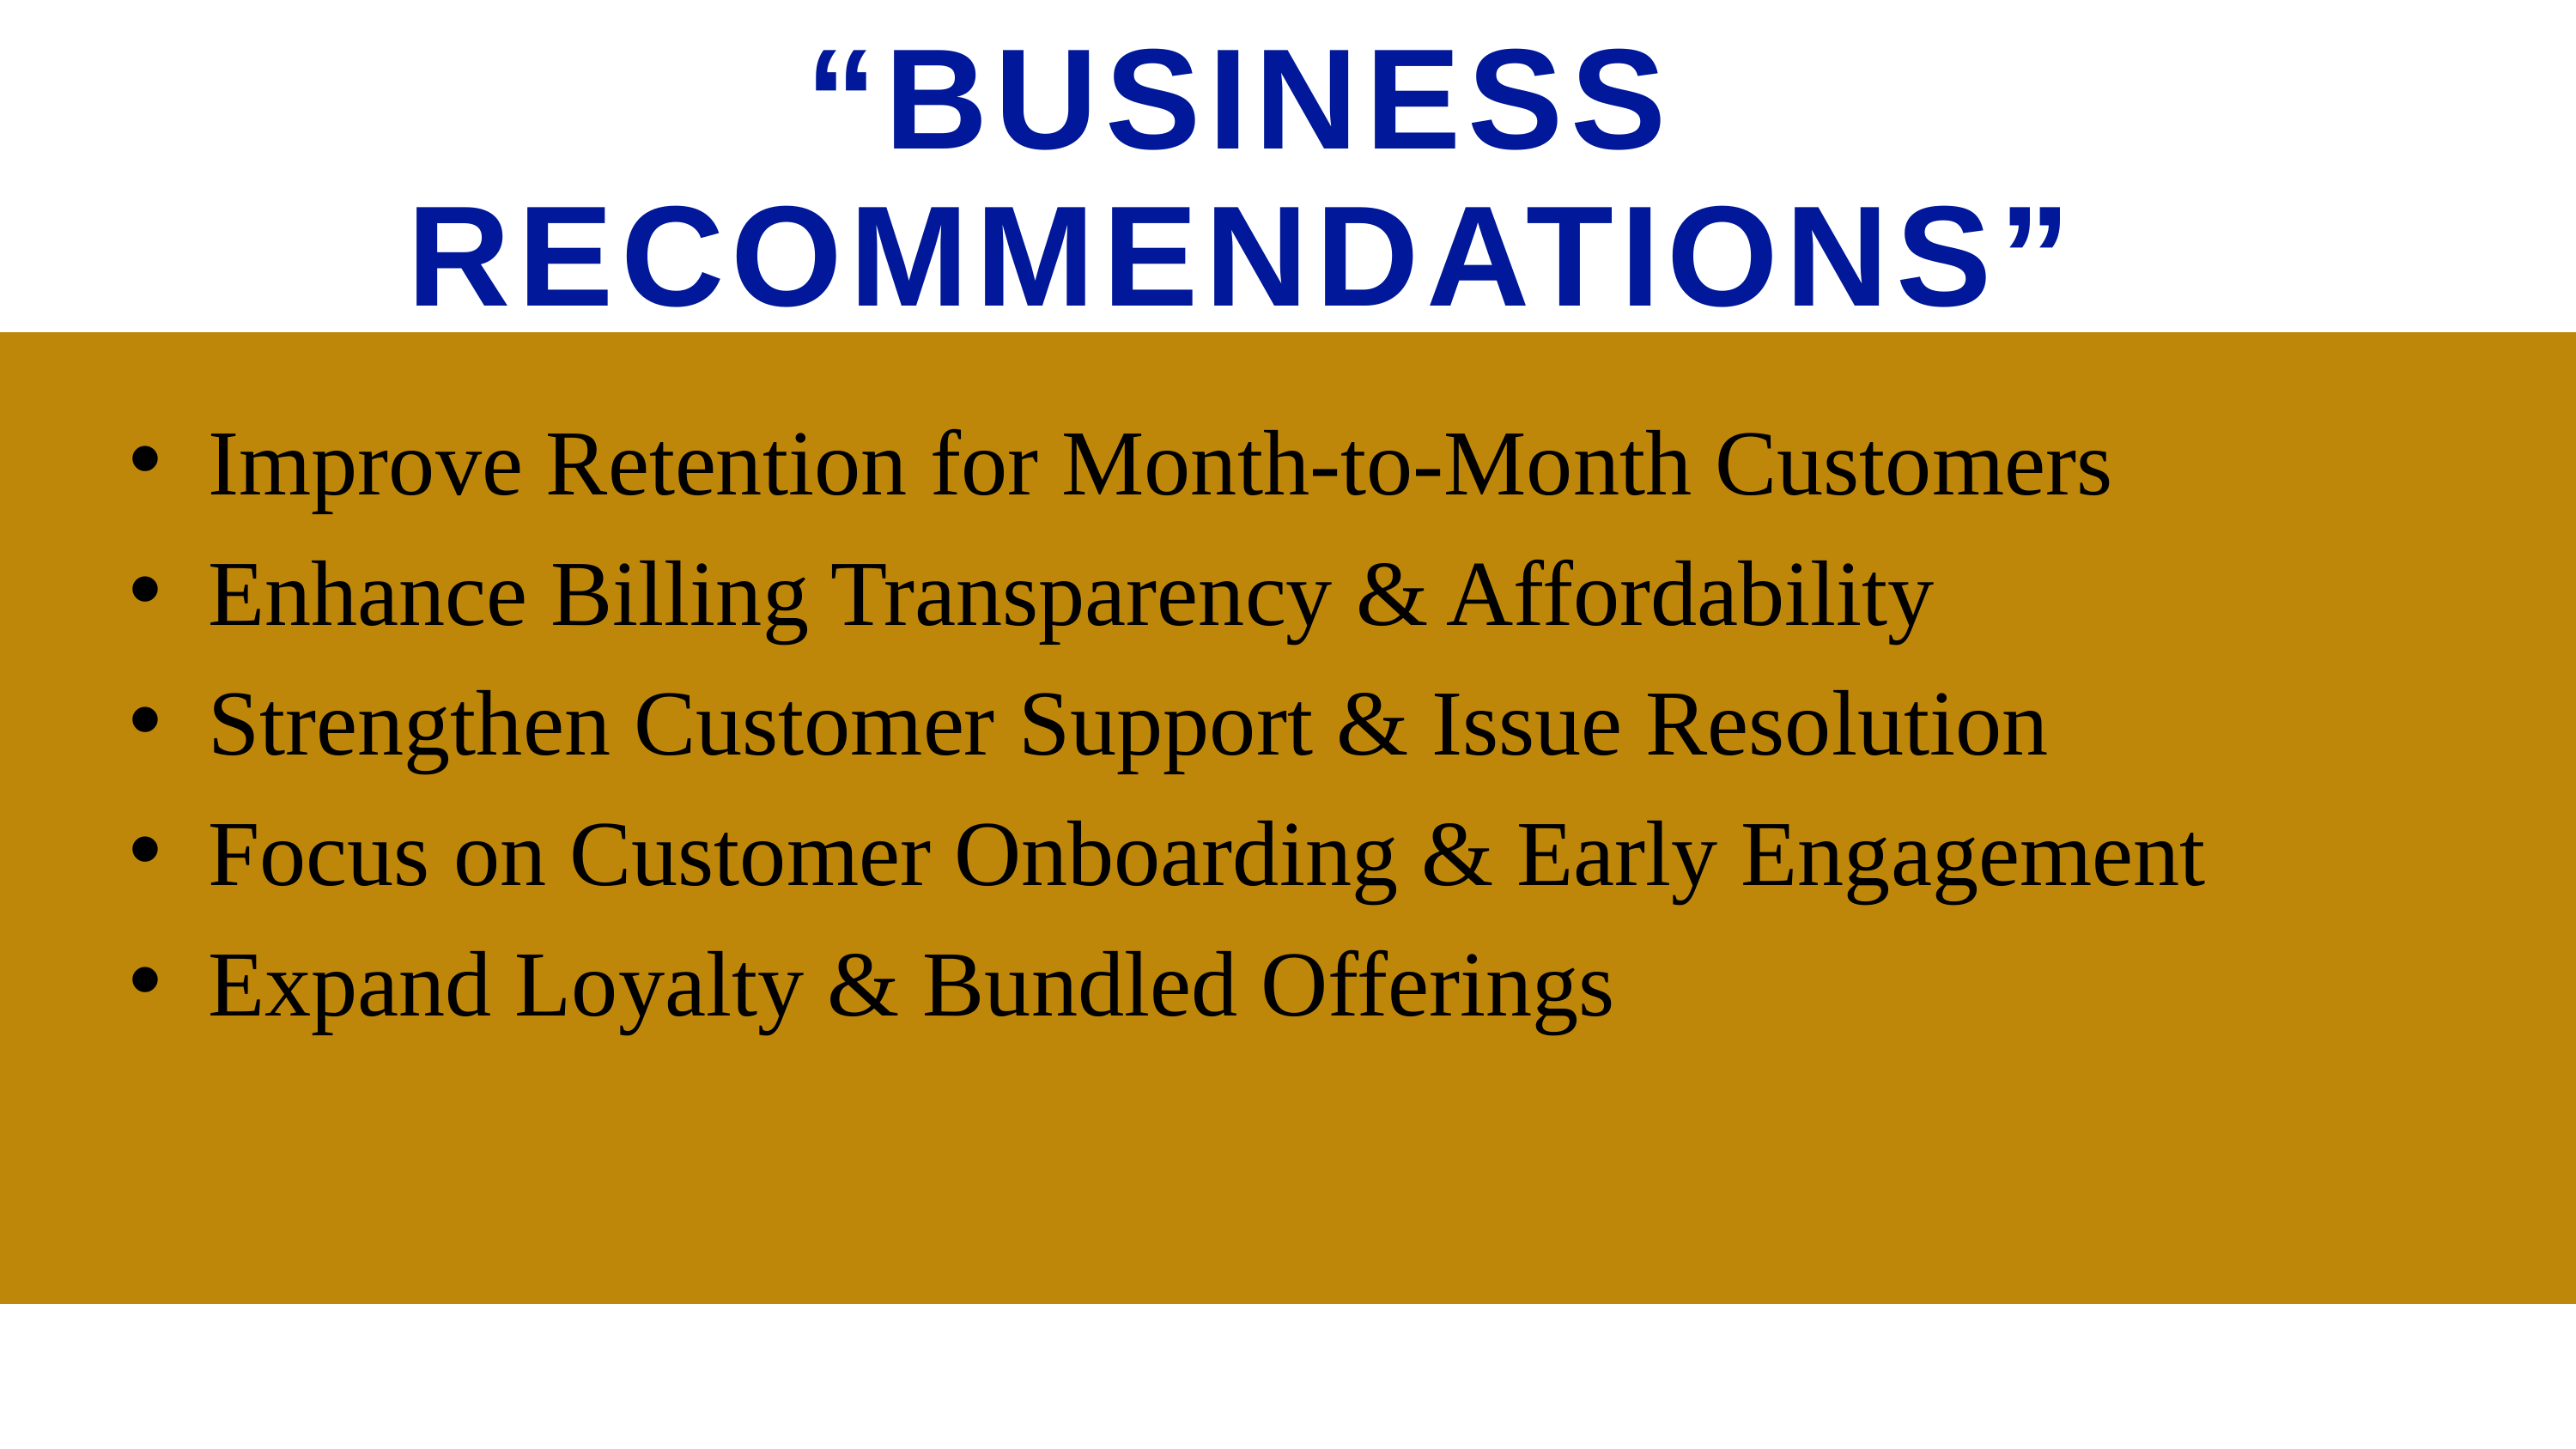

“BUSINESS RECOMMENDATIONS”

Improve Retention for Month-to-Month Customers
Enhance Billing Transparency & Affordability
Strengthen Customer Support & Issue Resolution
Focus on Customer Onboarding & Early Engagement
Expand Loyalty & Bundled Offerings